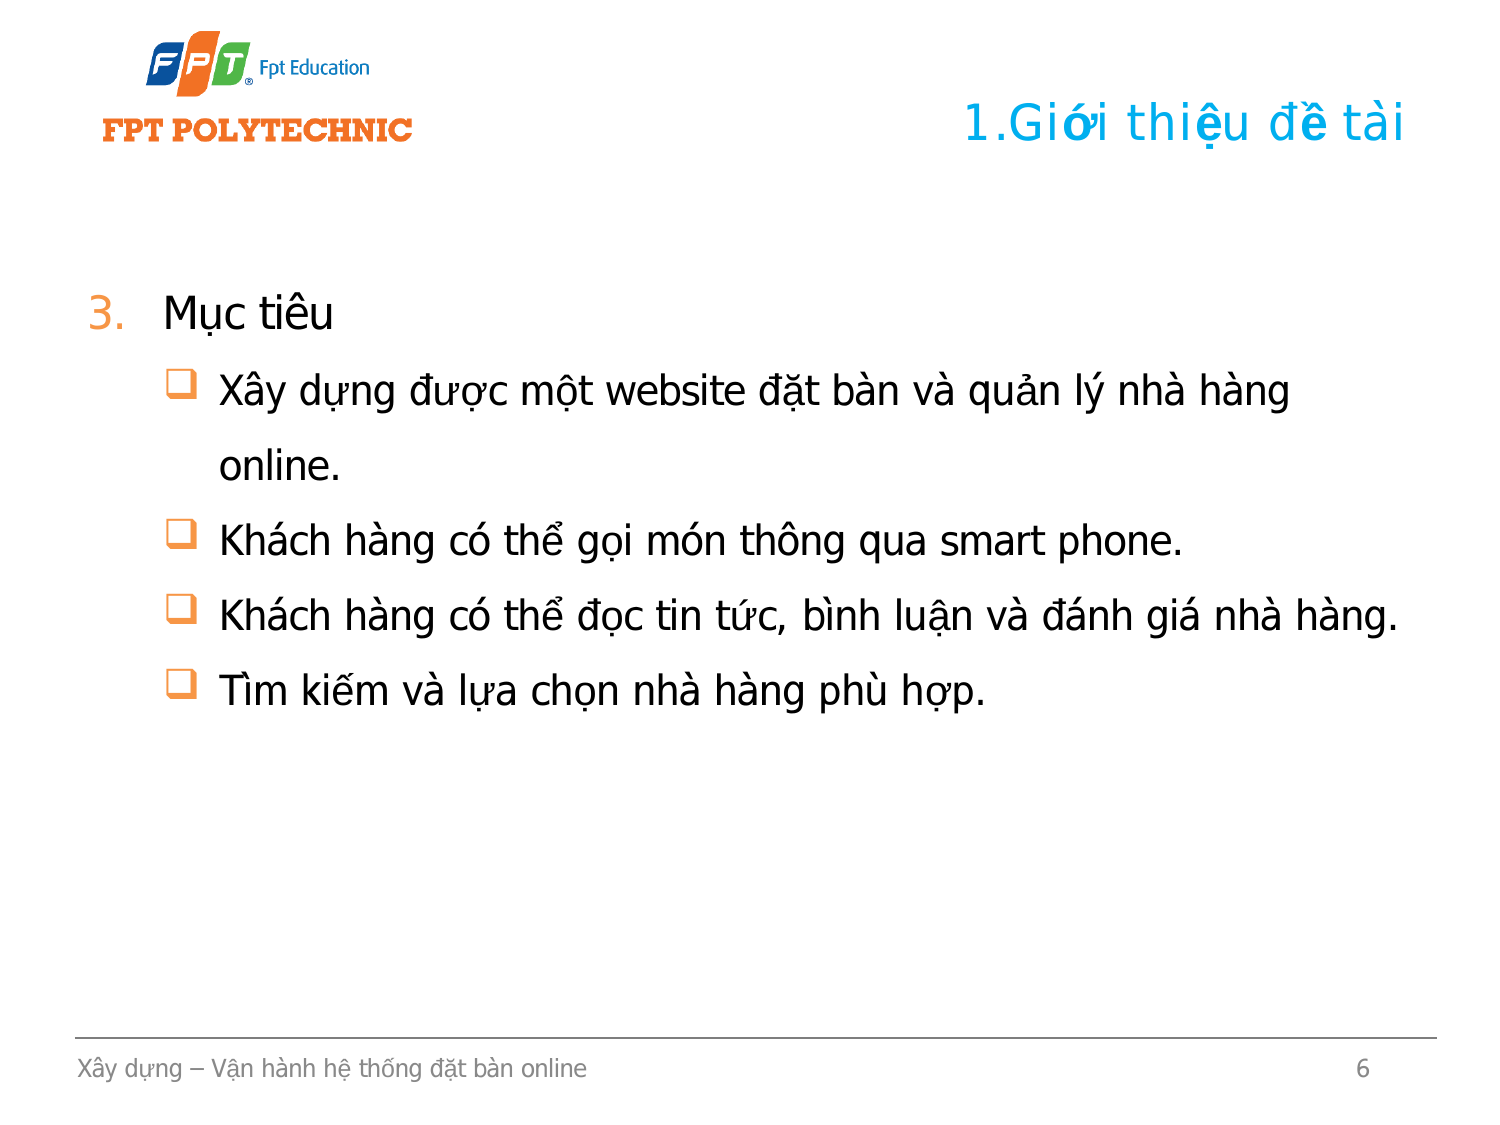

# 1.Giới thiệu đề tài
Mục tiêu
Xây dựng được một website đặt bàn và quản lý nhà hàng online.
Khách hàng có thể gọi món thông qua smart phone.
Khách hàng có thể đọc tin tức, bình luận và đánh giá nhà hàng.
Tìm kiếm và lựa chọn nhà hàng phù hợp.
Xây dựng – Vận hành hệ thống đặt bàn online
6